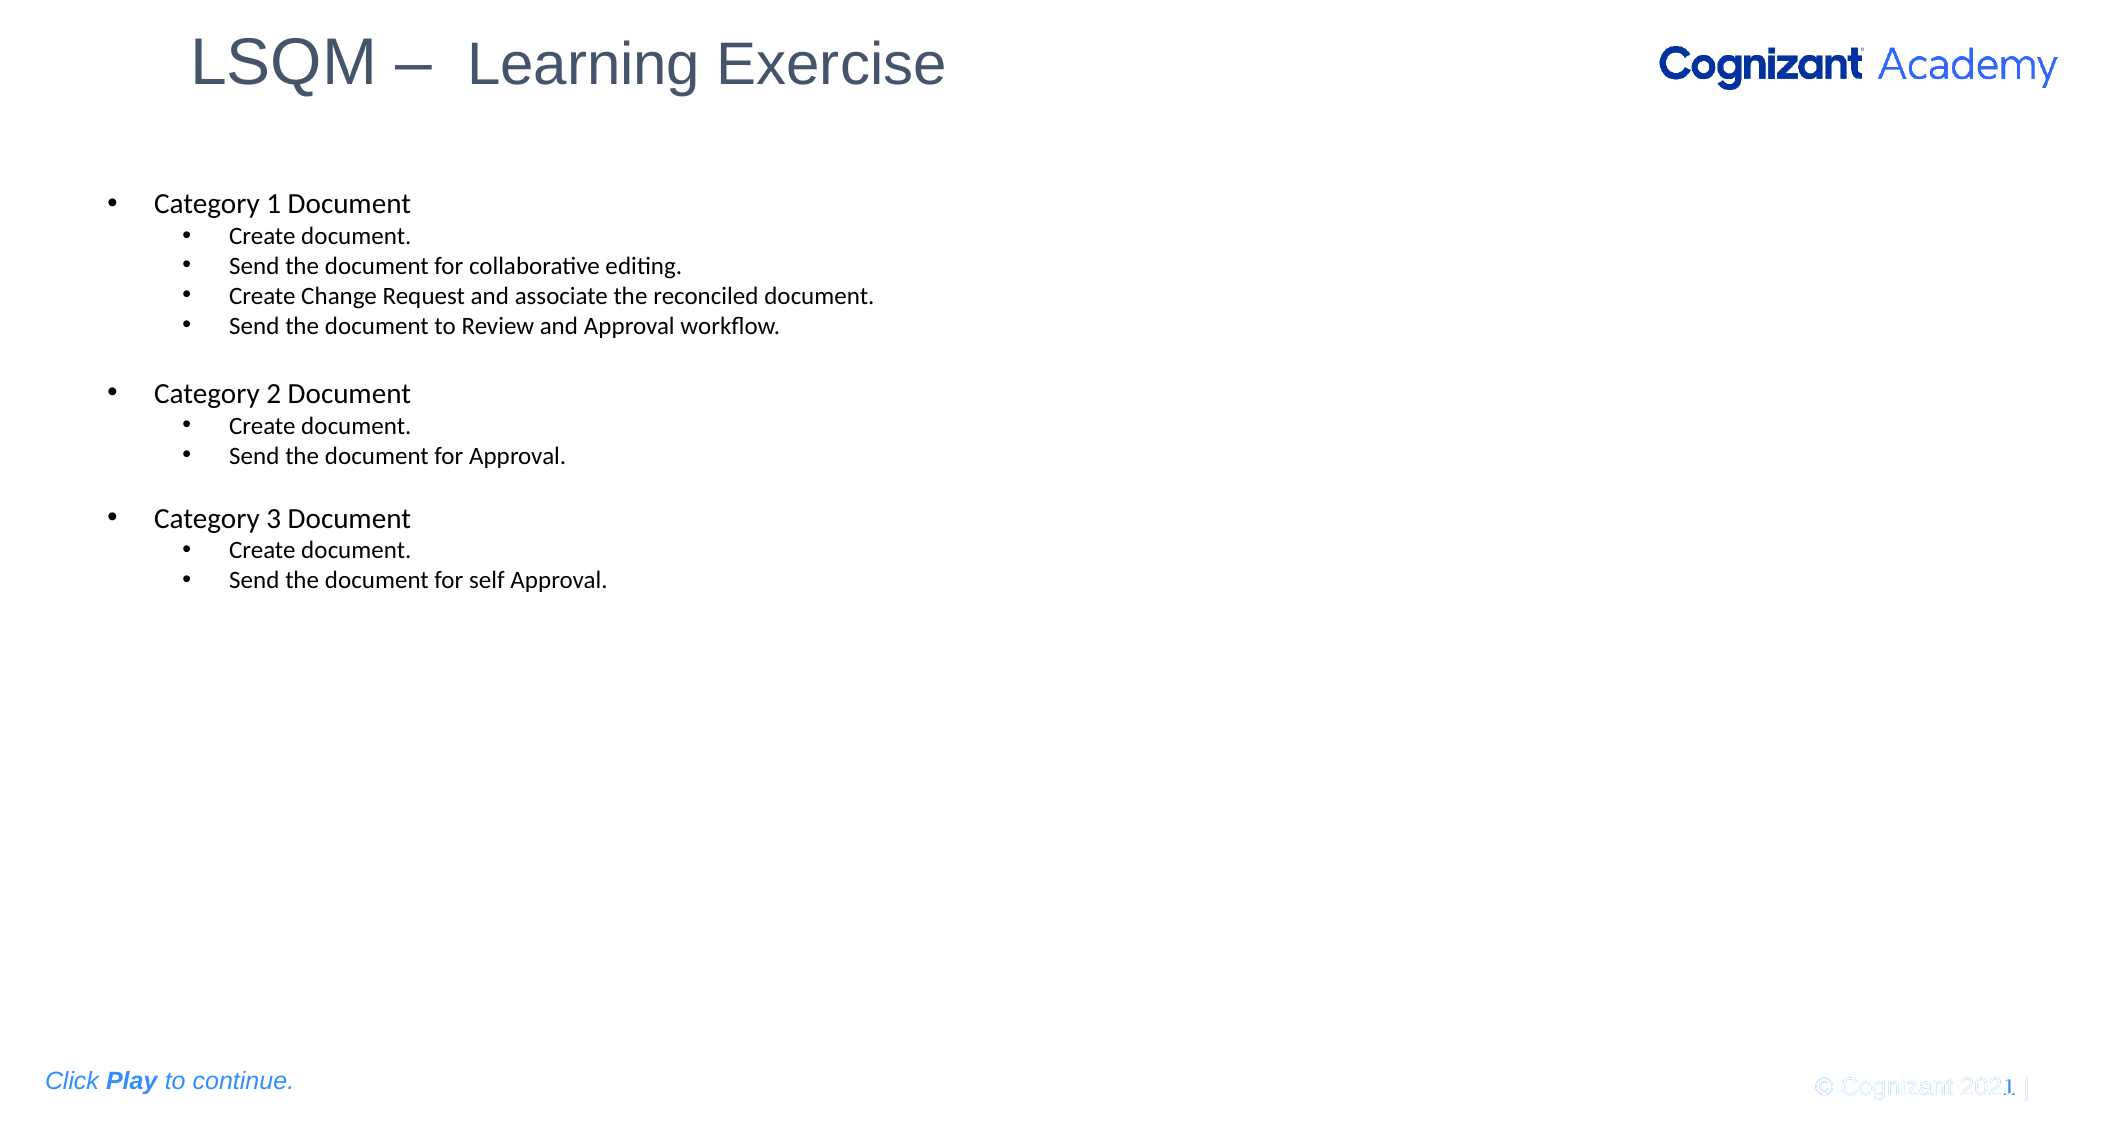

# LSQM –  Learning Exercise
Category 1 Document
Create document.
Send the document for collaborative editing.
Create Change Request and associate the reconciled document.
Send the document to Review and Approval workflow.

Category 2 Document
Create document.
Send the document for Approval.

Category 3 Document
Create document.
Send the document for self Approval.

© Cognizant 2020 |
Click Play to continue.